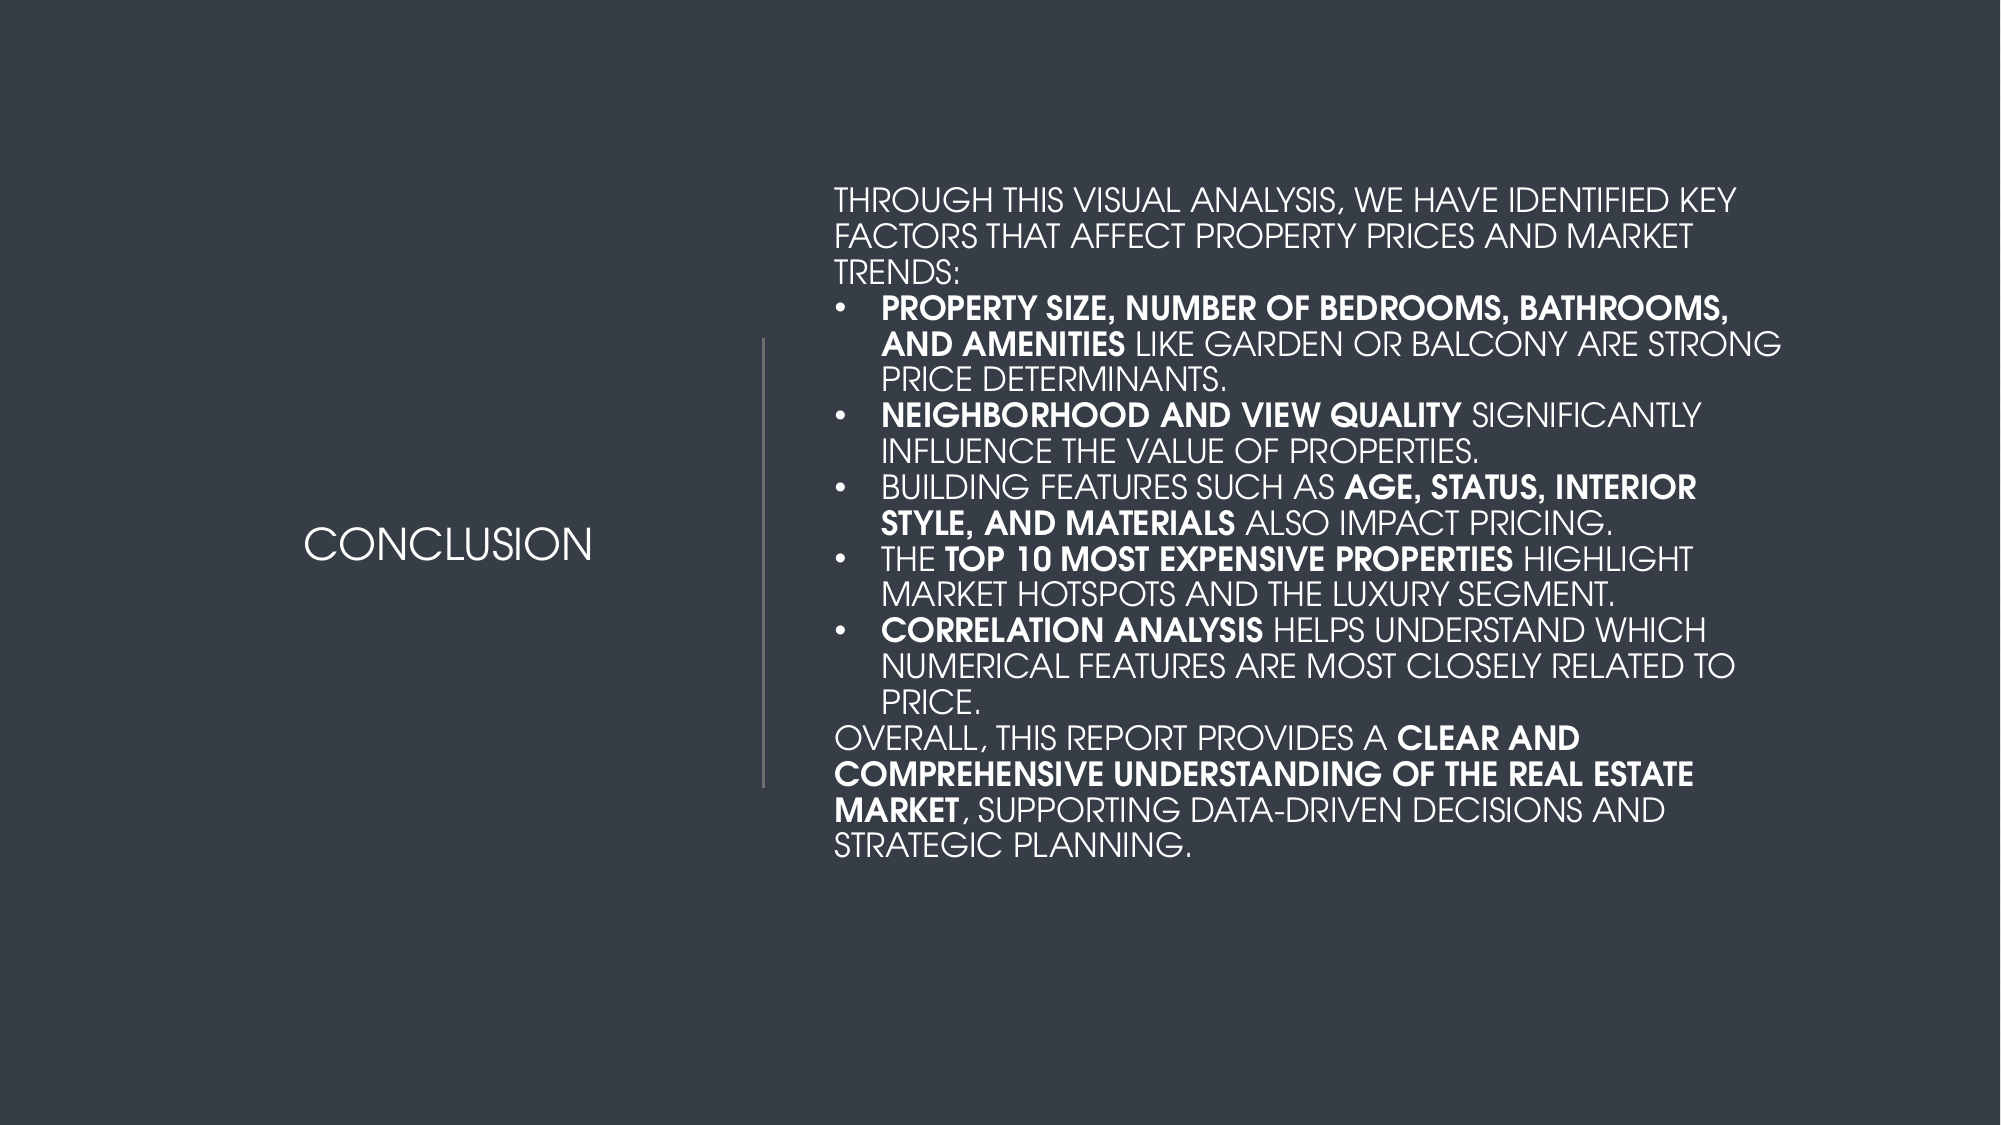

Conclusion
# THROUGH THIS VISUAL ANALYSIS, WE HAVE IDENTIFIED KEY FACTORS THAT AFFECT PROPERTY PRICES AND MARKET TRENDS:
PROPERTY SIZE, NUMBER OF BEDROOMS, BATHROOMS, AND AMENITIES LIKE GARDEN OR BALCONY ARE STRONG PRICE DETERMINANTS.
NEIGHBORHOOD AND VIEW QUALITY SIGNIFICANTLY INFLUENCE THE VALUE OF PROPERTIES.
BUILDING FEATURES SUCH AS AGE, STATUS, INTERIOR STYLE, AND MATERIALS ALSO IMPACT PRICING.
THE TOP 10 MOST EXPENSIVE PROPERTIES HIGHLIGHT MARKET HOTSPOTS AND THE LUXURY SEGMENT.
CORRELATION ANALYSIS HELPS UNDERSTAND WHICH NUMERICAL FEATURES ARE MOST CLOSELY RELATED TO PRICE.
OVERALL, THIS REPORT PROVIDES A CLEAR AND COMPREHENSIVE UNDERSTANDING OF THE REAL ESTATE MARKET, SUPPORTING DATA-DRIVEN DECISIONS AND STRATEGIC PLANNING.